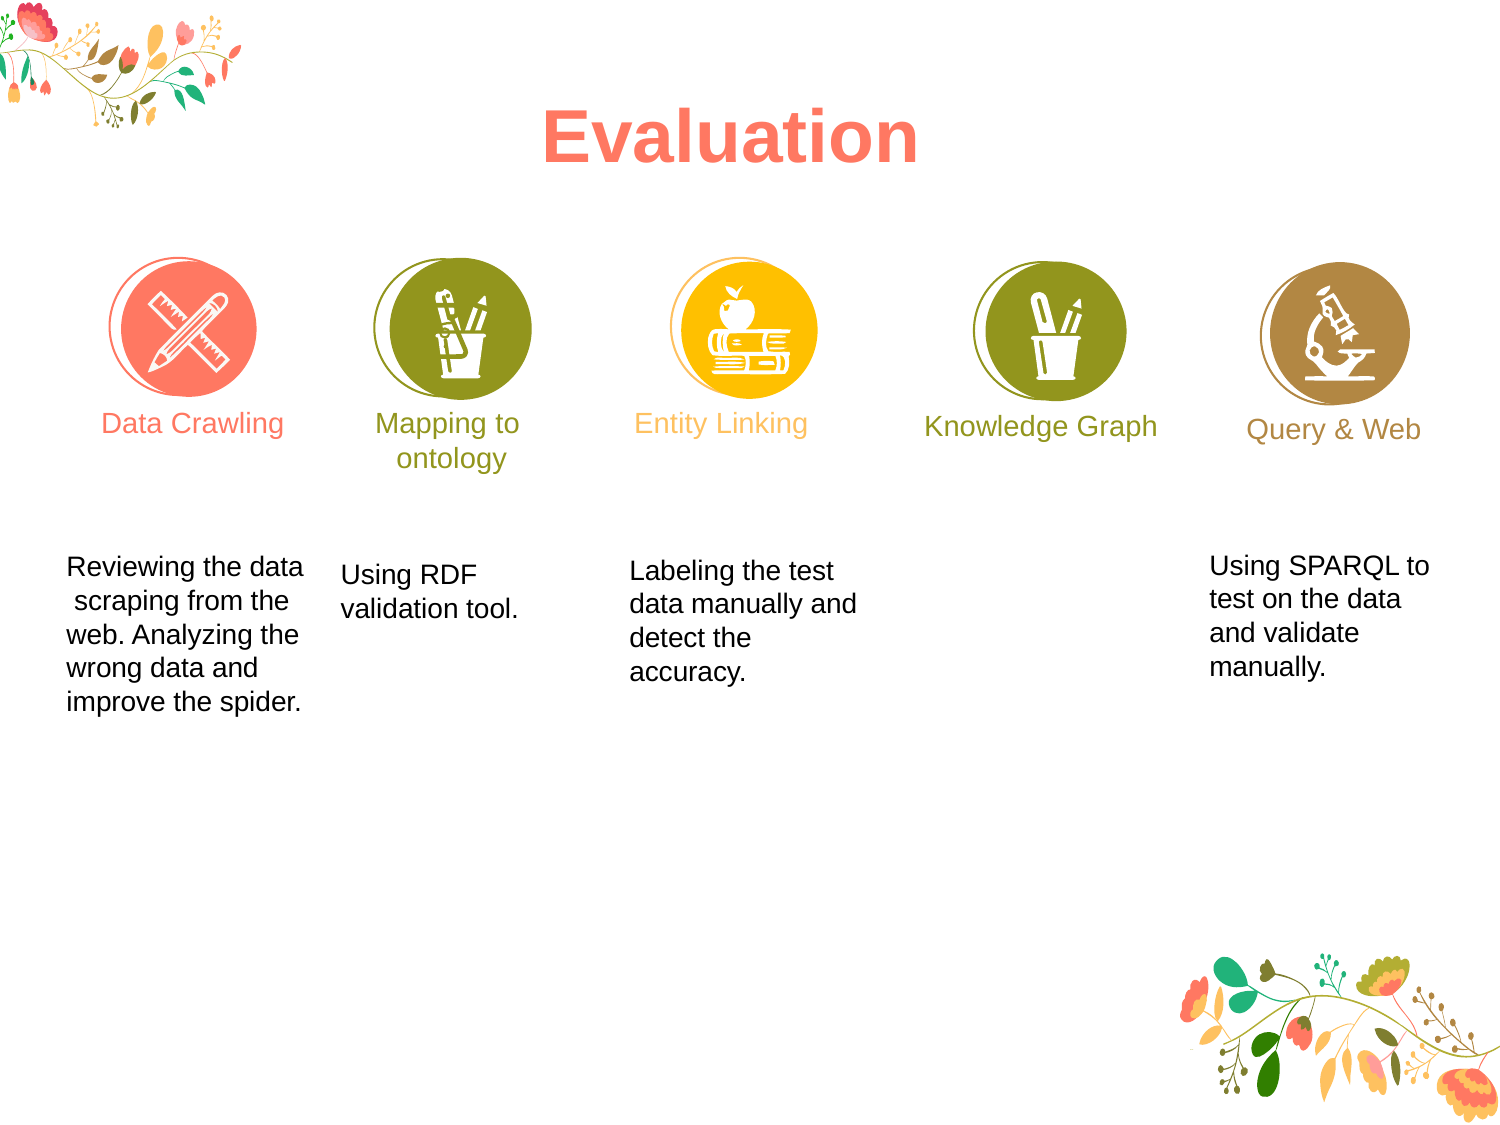

Evaluation

Entity Linking
Data Crawling
Mapping to
ontology
Knowledge Graph
Query & Web
Using SPARQL to test on the data and validate manually.
Reviewing the data  scraping from the web. Analyzing the wrong data and improve the spider.

Labeling the test data manually and detect the accuracy.

Using RDF validation tool.